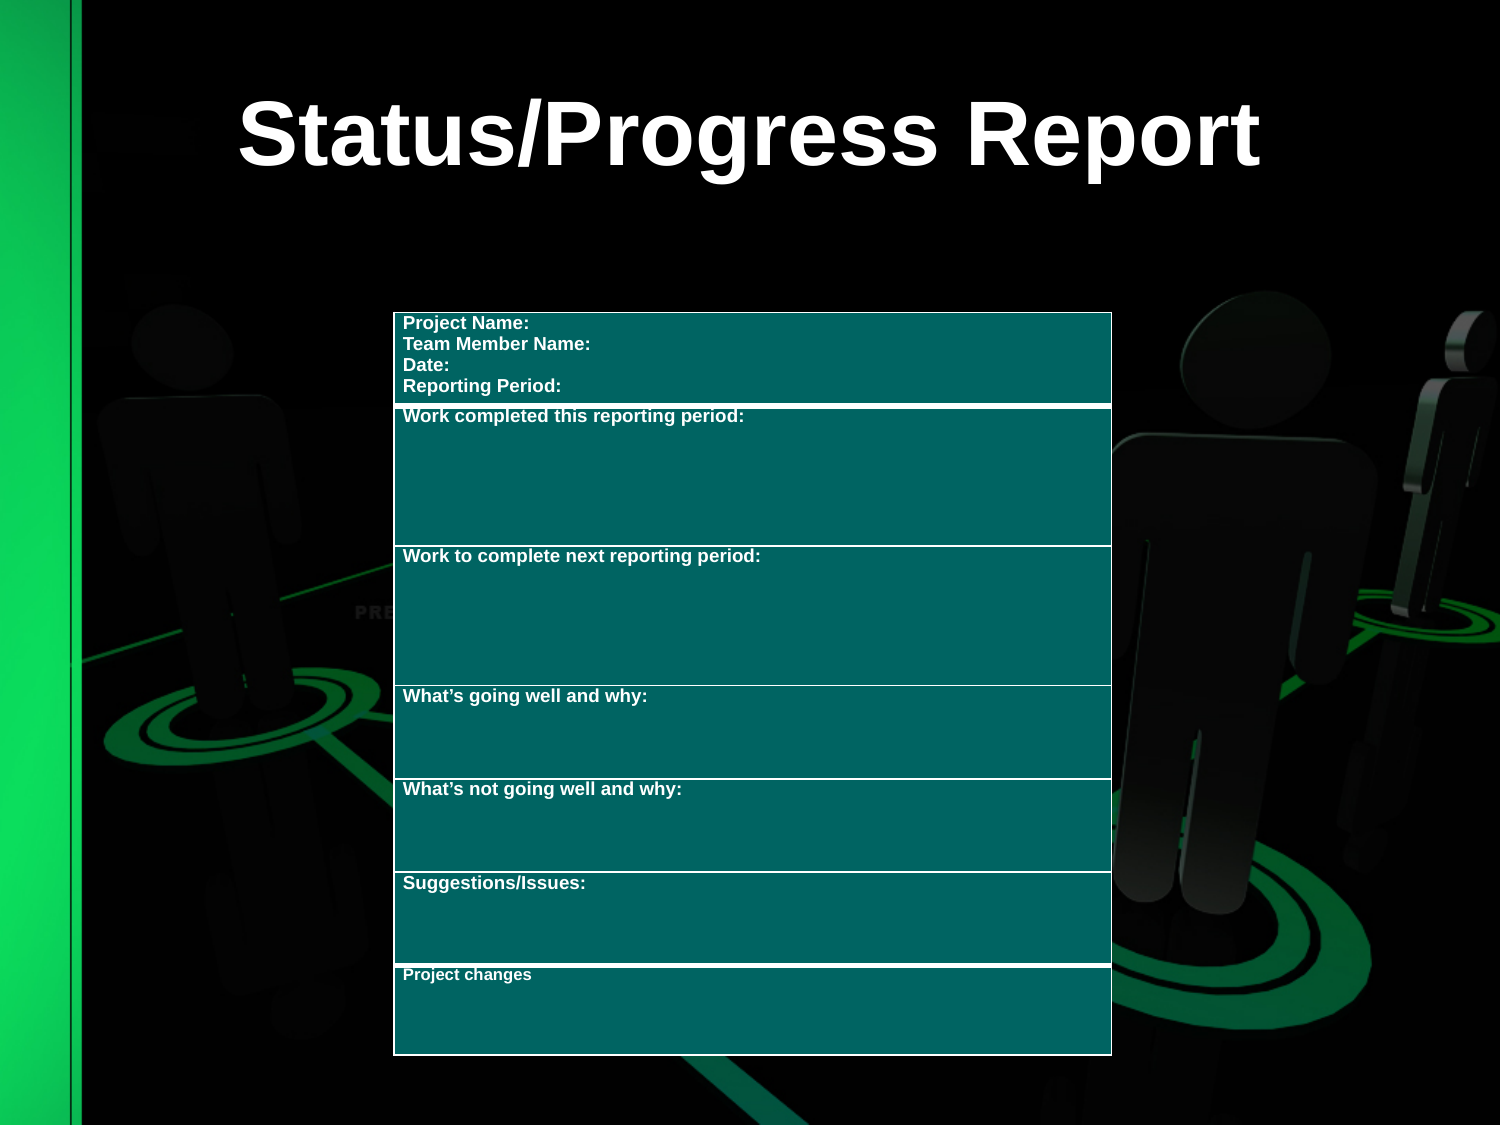

# Status/Progress Report
| Project Name: Team Member Name: Date: Reporting Period: |
| --- |
| Work completed this reporting period: |
| Work to complete next reporting period: |
| What’s going well and why: |
| What’s not going well and why: |
| Suggestions/Issues: |
| Project changes |